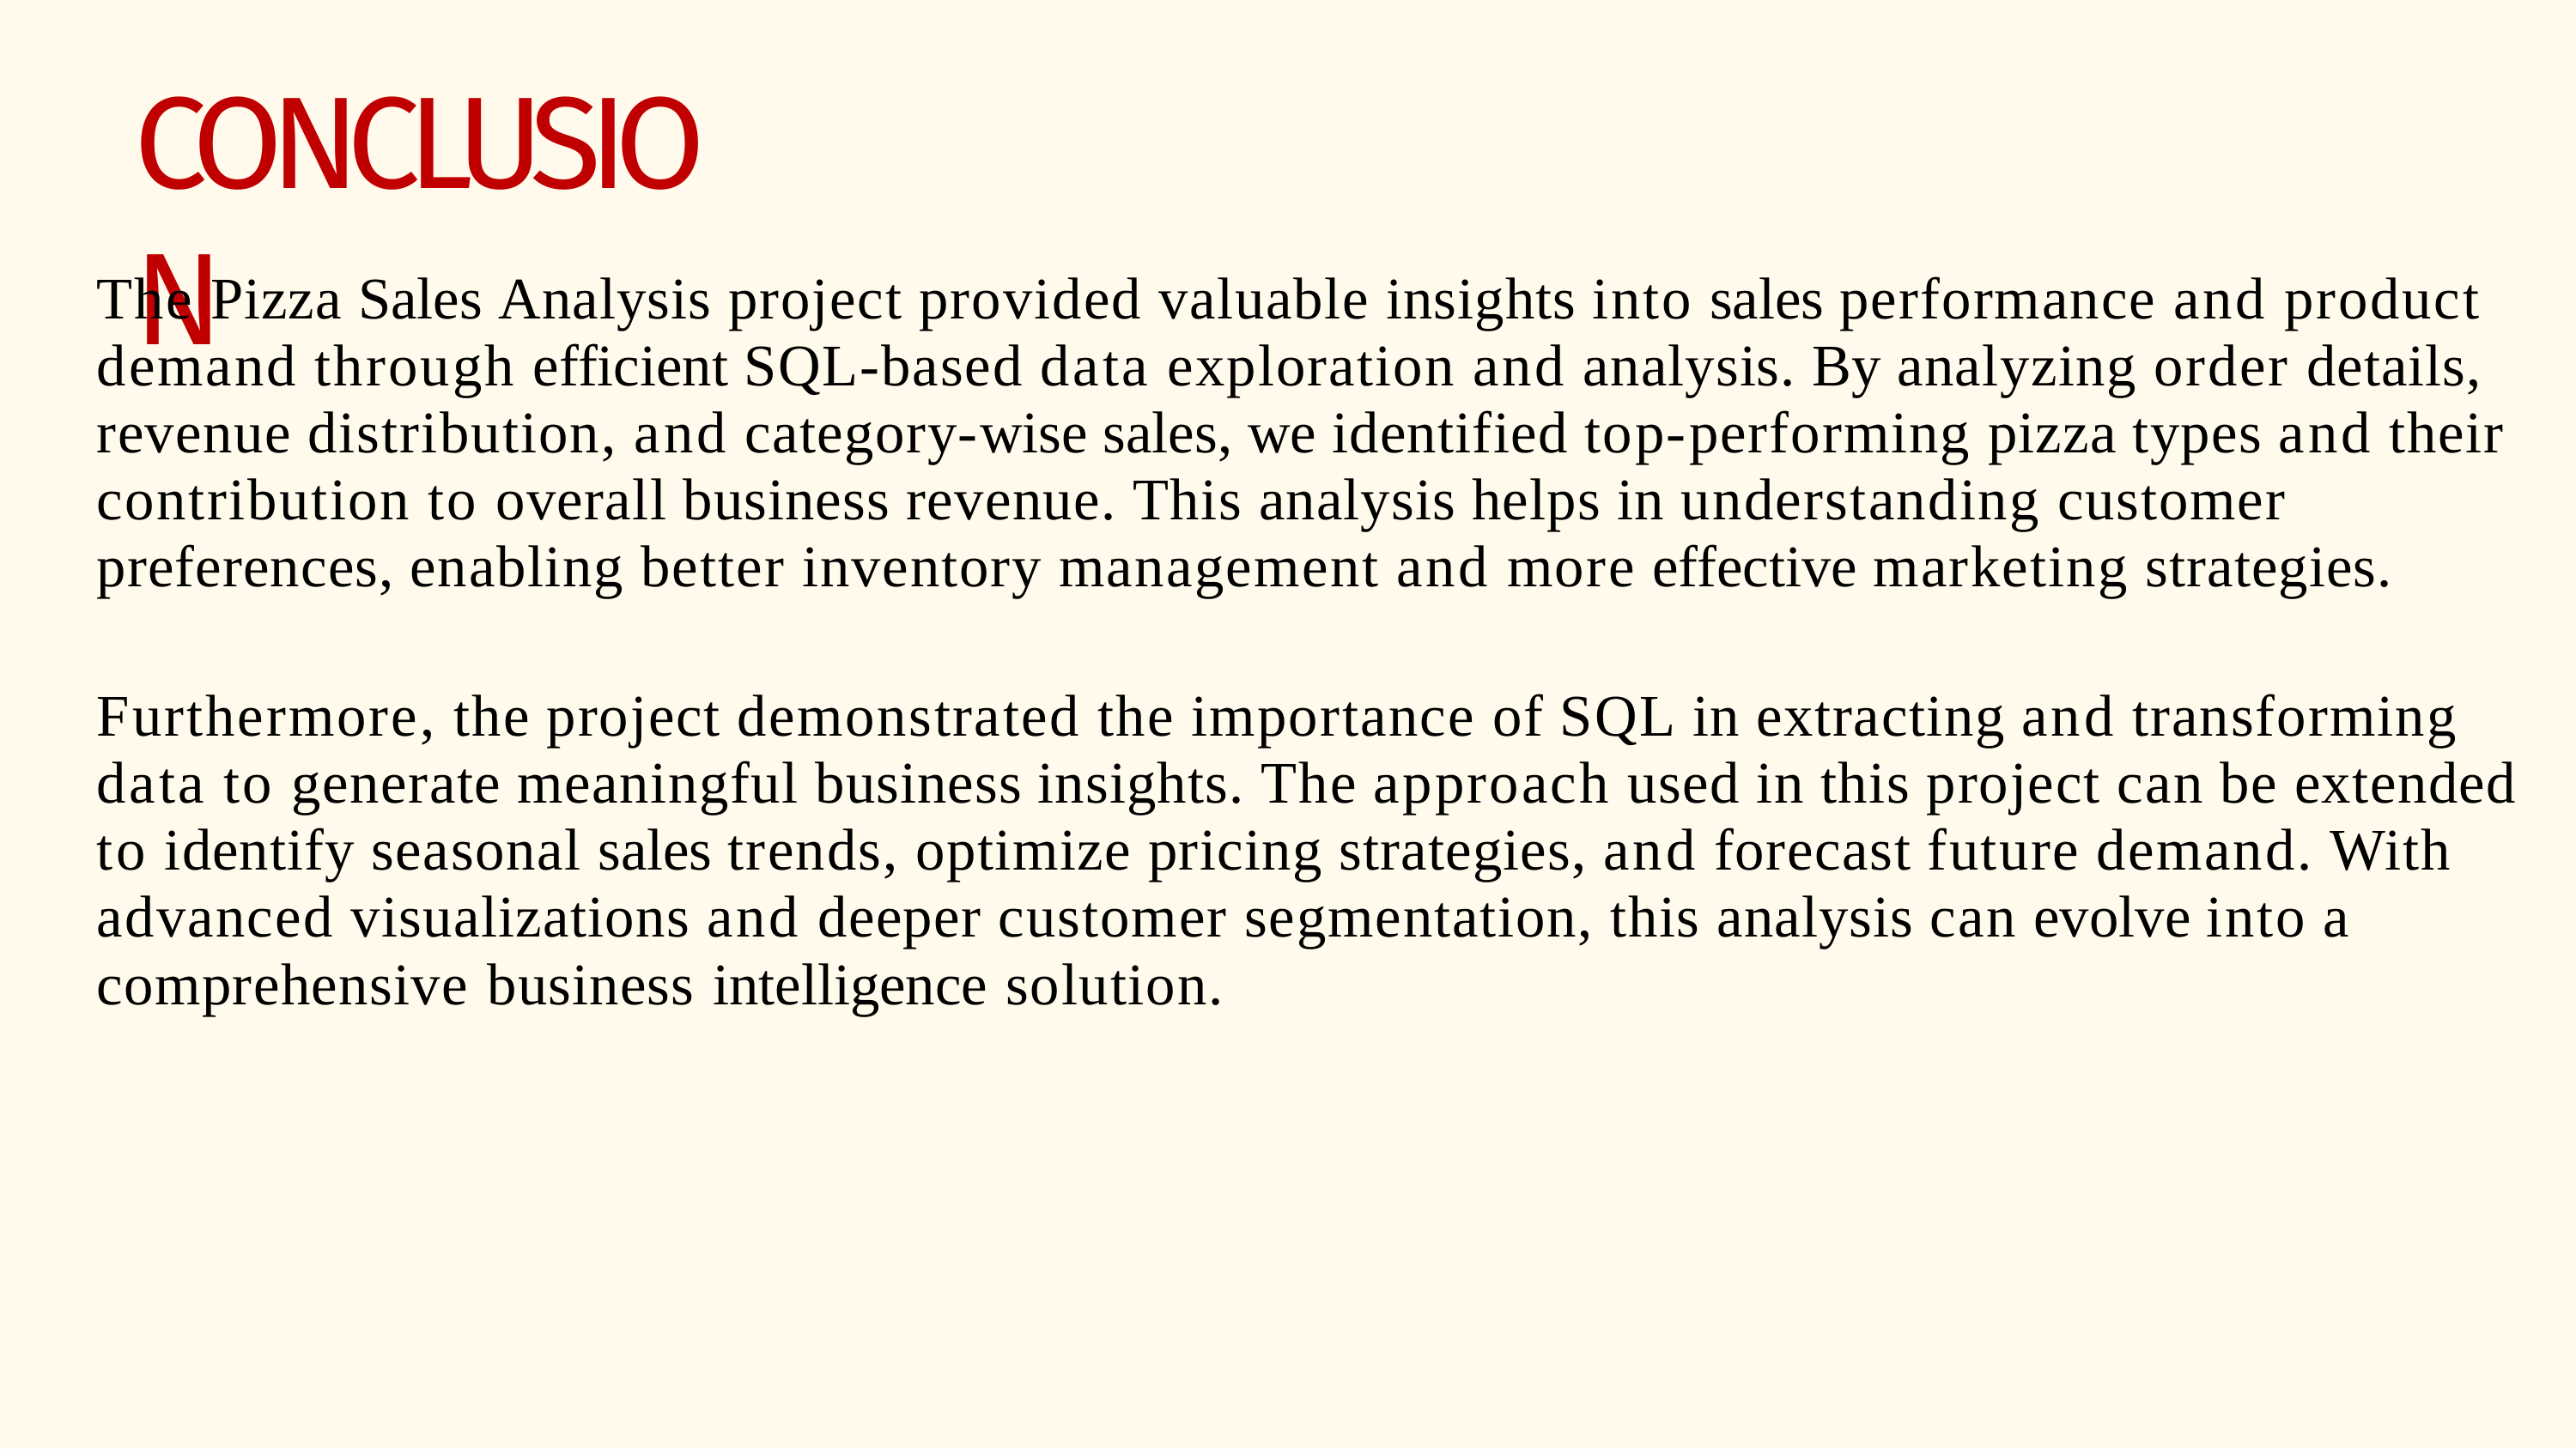

# CONCLUSION
The Pizza Sales Analysis project provided valuable insights into sales performance and product demand through efficient SQL-based data exploration and analysis. By analyzing order details, revenue distribution, and category-wise sales, we identified top-performing pizza types and their contribution to overall business revenue. This analysis helps in understanding customer preferences, enabling better inventory management and more effective marketing strategies.

Furthermore, the project demonstrated the importance of SQL in extracting and transforming data to generate meaningful business insights. The approach used in this project can be extended to identify seasonal sales trends, optimize pricing strategies, and forecast future demand. With advanced visualizations and deeper customer segmentation, this analysis can evolve into a comprehensive business intelligence solution.